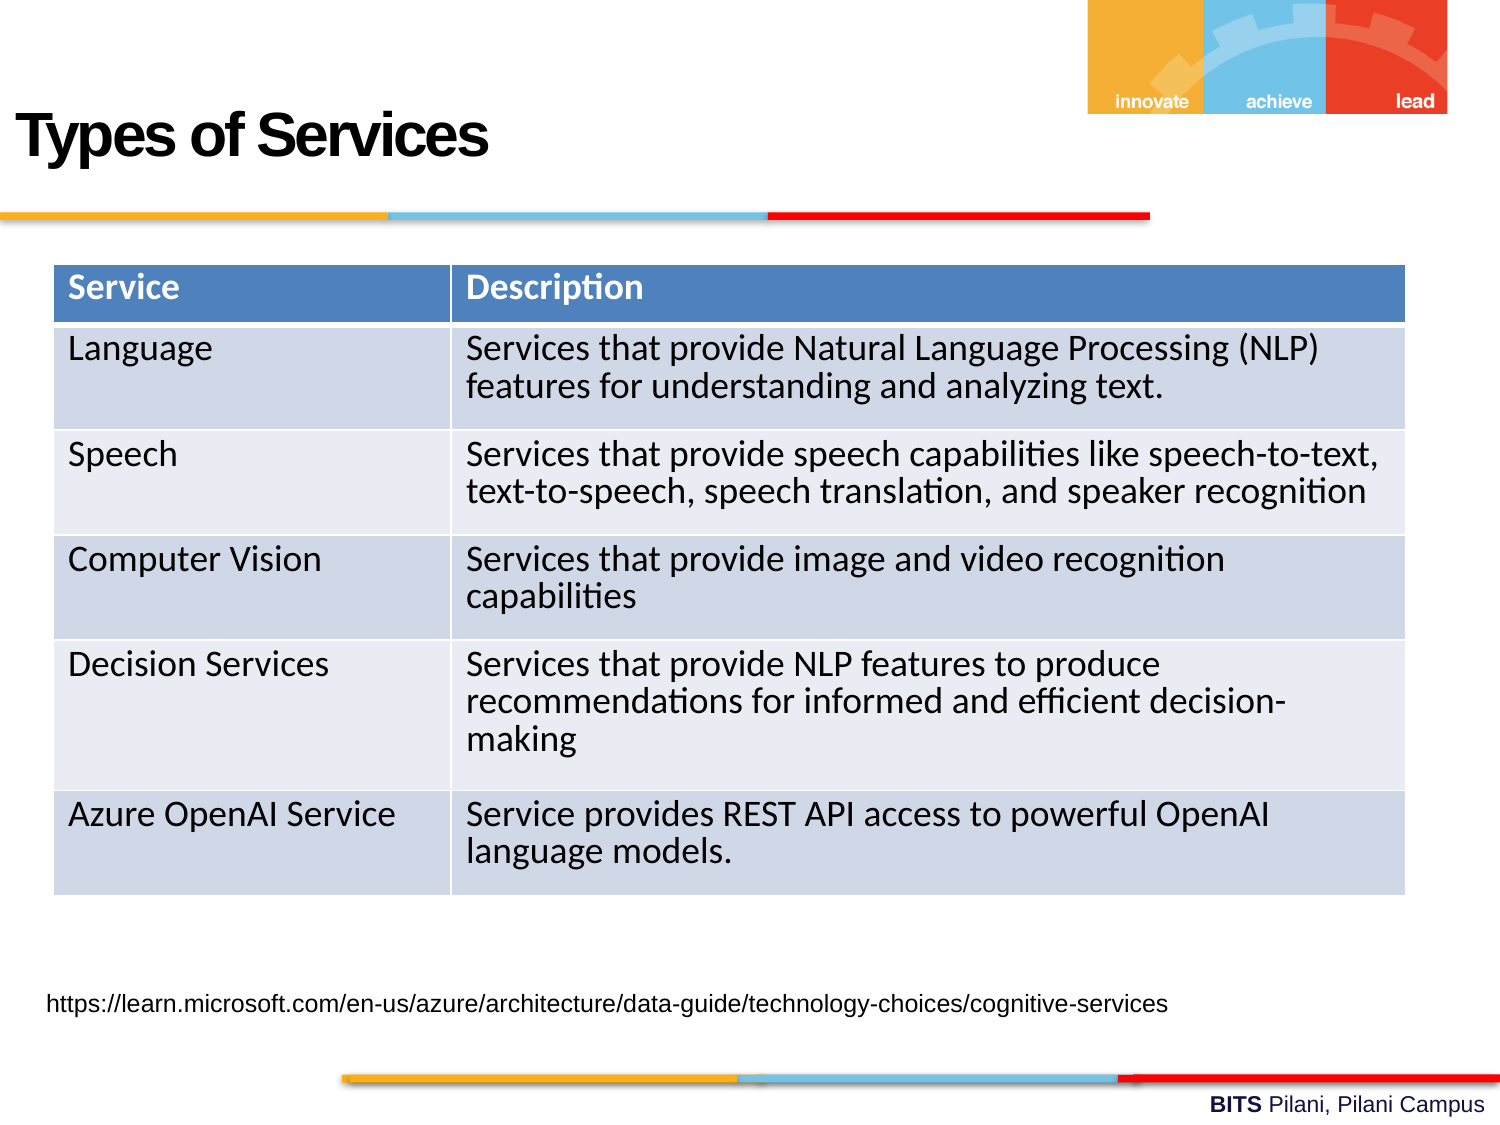

Types of Services
| Service | Description |
| --- | --- |
| Language | Services that provide Natural Language Processing (NLP) features for understanding and analyzing text. |
| Speech | Services that provide speech capabilities like speech-to-text, text-to-speech, speech translation, and speaker recognition |
| Computer Vision | Services that provide image and video recognition capabilities |
| Decision Services | Services that provide NLP features to produce recommendations for informed and efficient decision-making |
| Azure OpenAI Service | Service provides REST API access to powerful OpenAI language models. |
https://learn.microsoft.com/en-us/azure/architecture/data-guide/technology-choices/cognitive-services